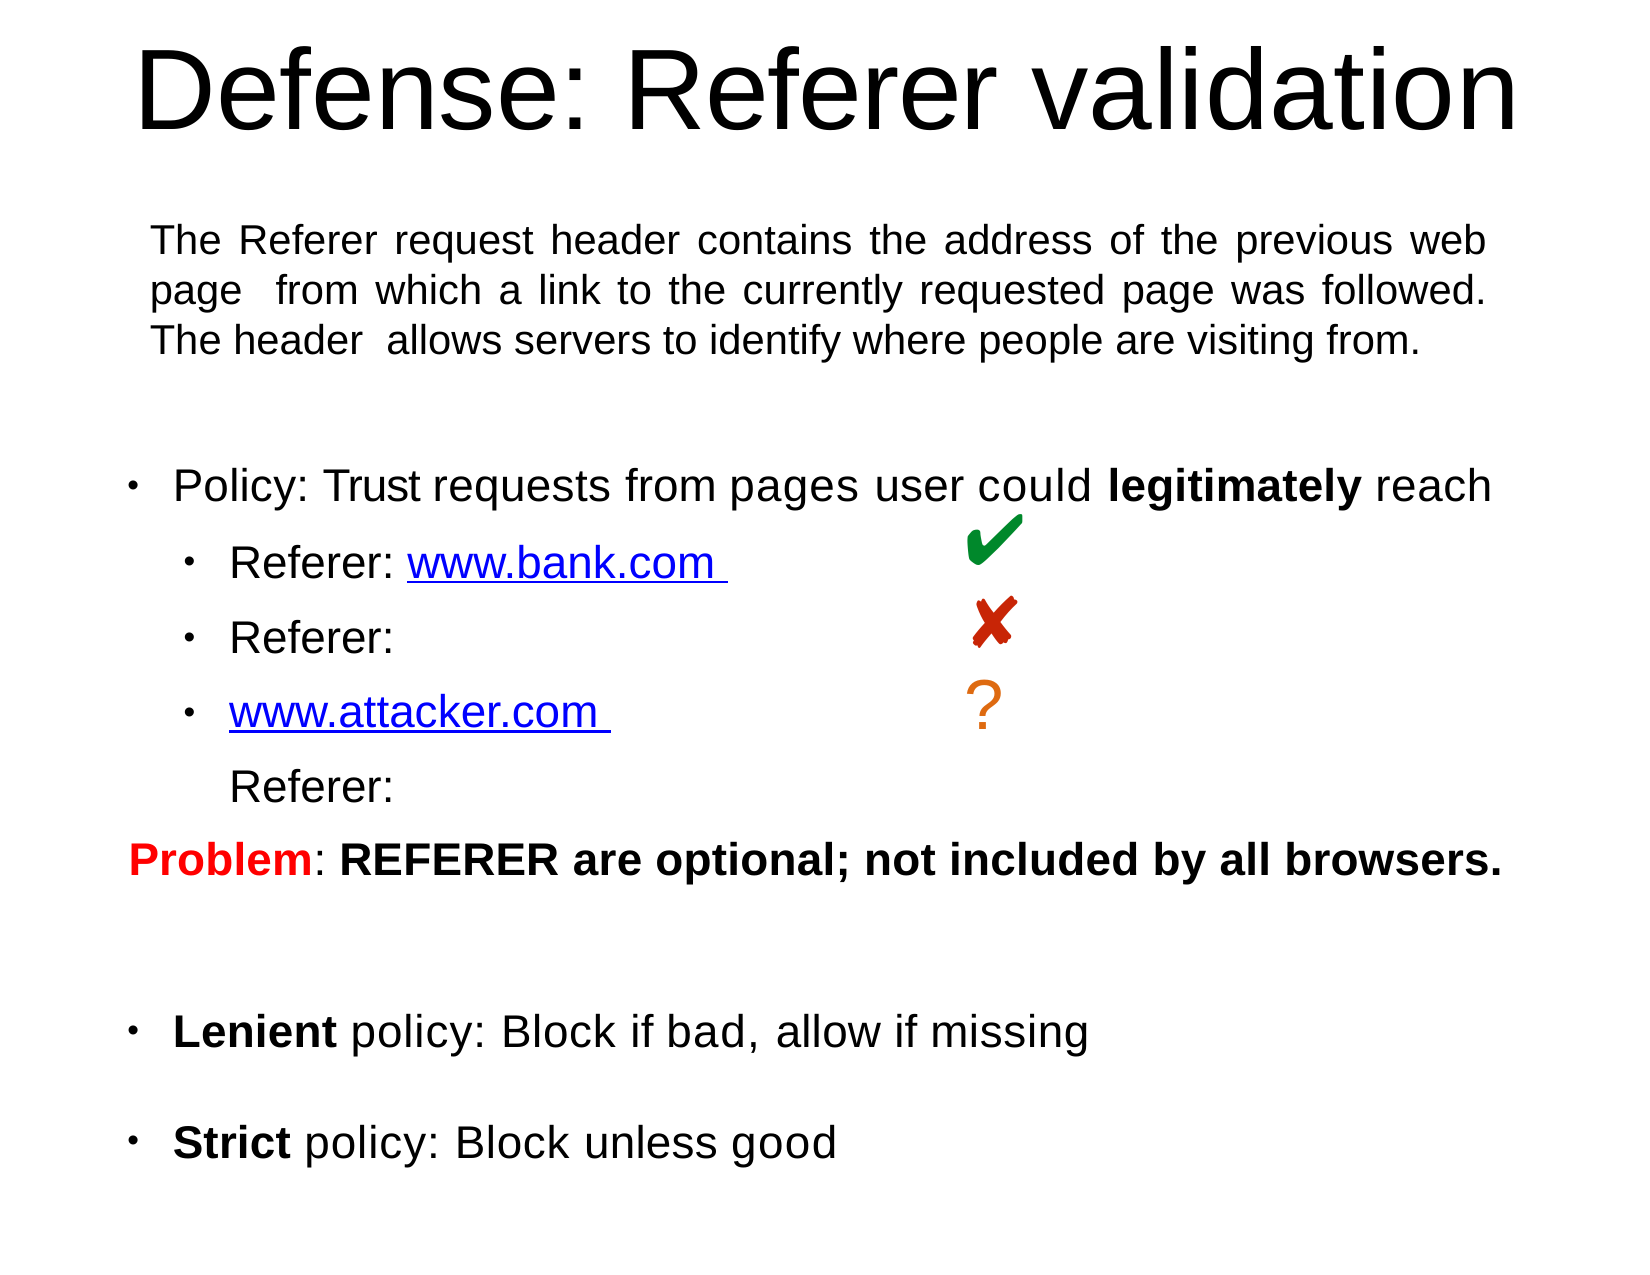

# Defense: Referer validation
The Referer request header contains the address of the previous web page  from which a link to the currently requested page was followed. The header  allows servers to identify where people are visiting from.
Policy: Trust requests from pages user could legitimately reach
•
✔
✘
?
Referer: www.bank.com  Referer: www.attacker.com  Referer:
•
•
•
Problem: REFERER are optional; not included by all browsers.
Lenient policy: Block if bad, allow if missing
•
Strict policy: Block unless good
•